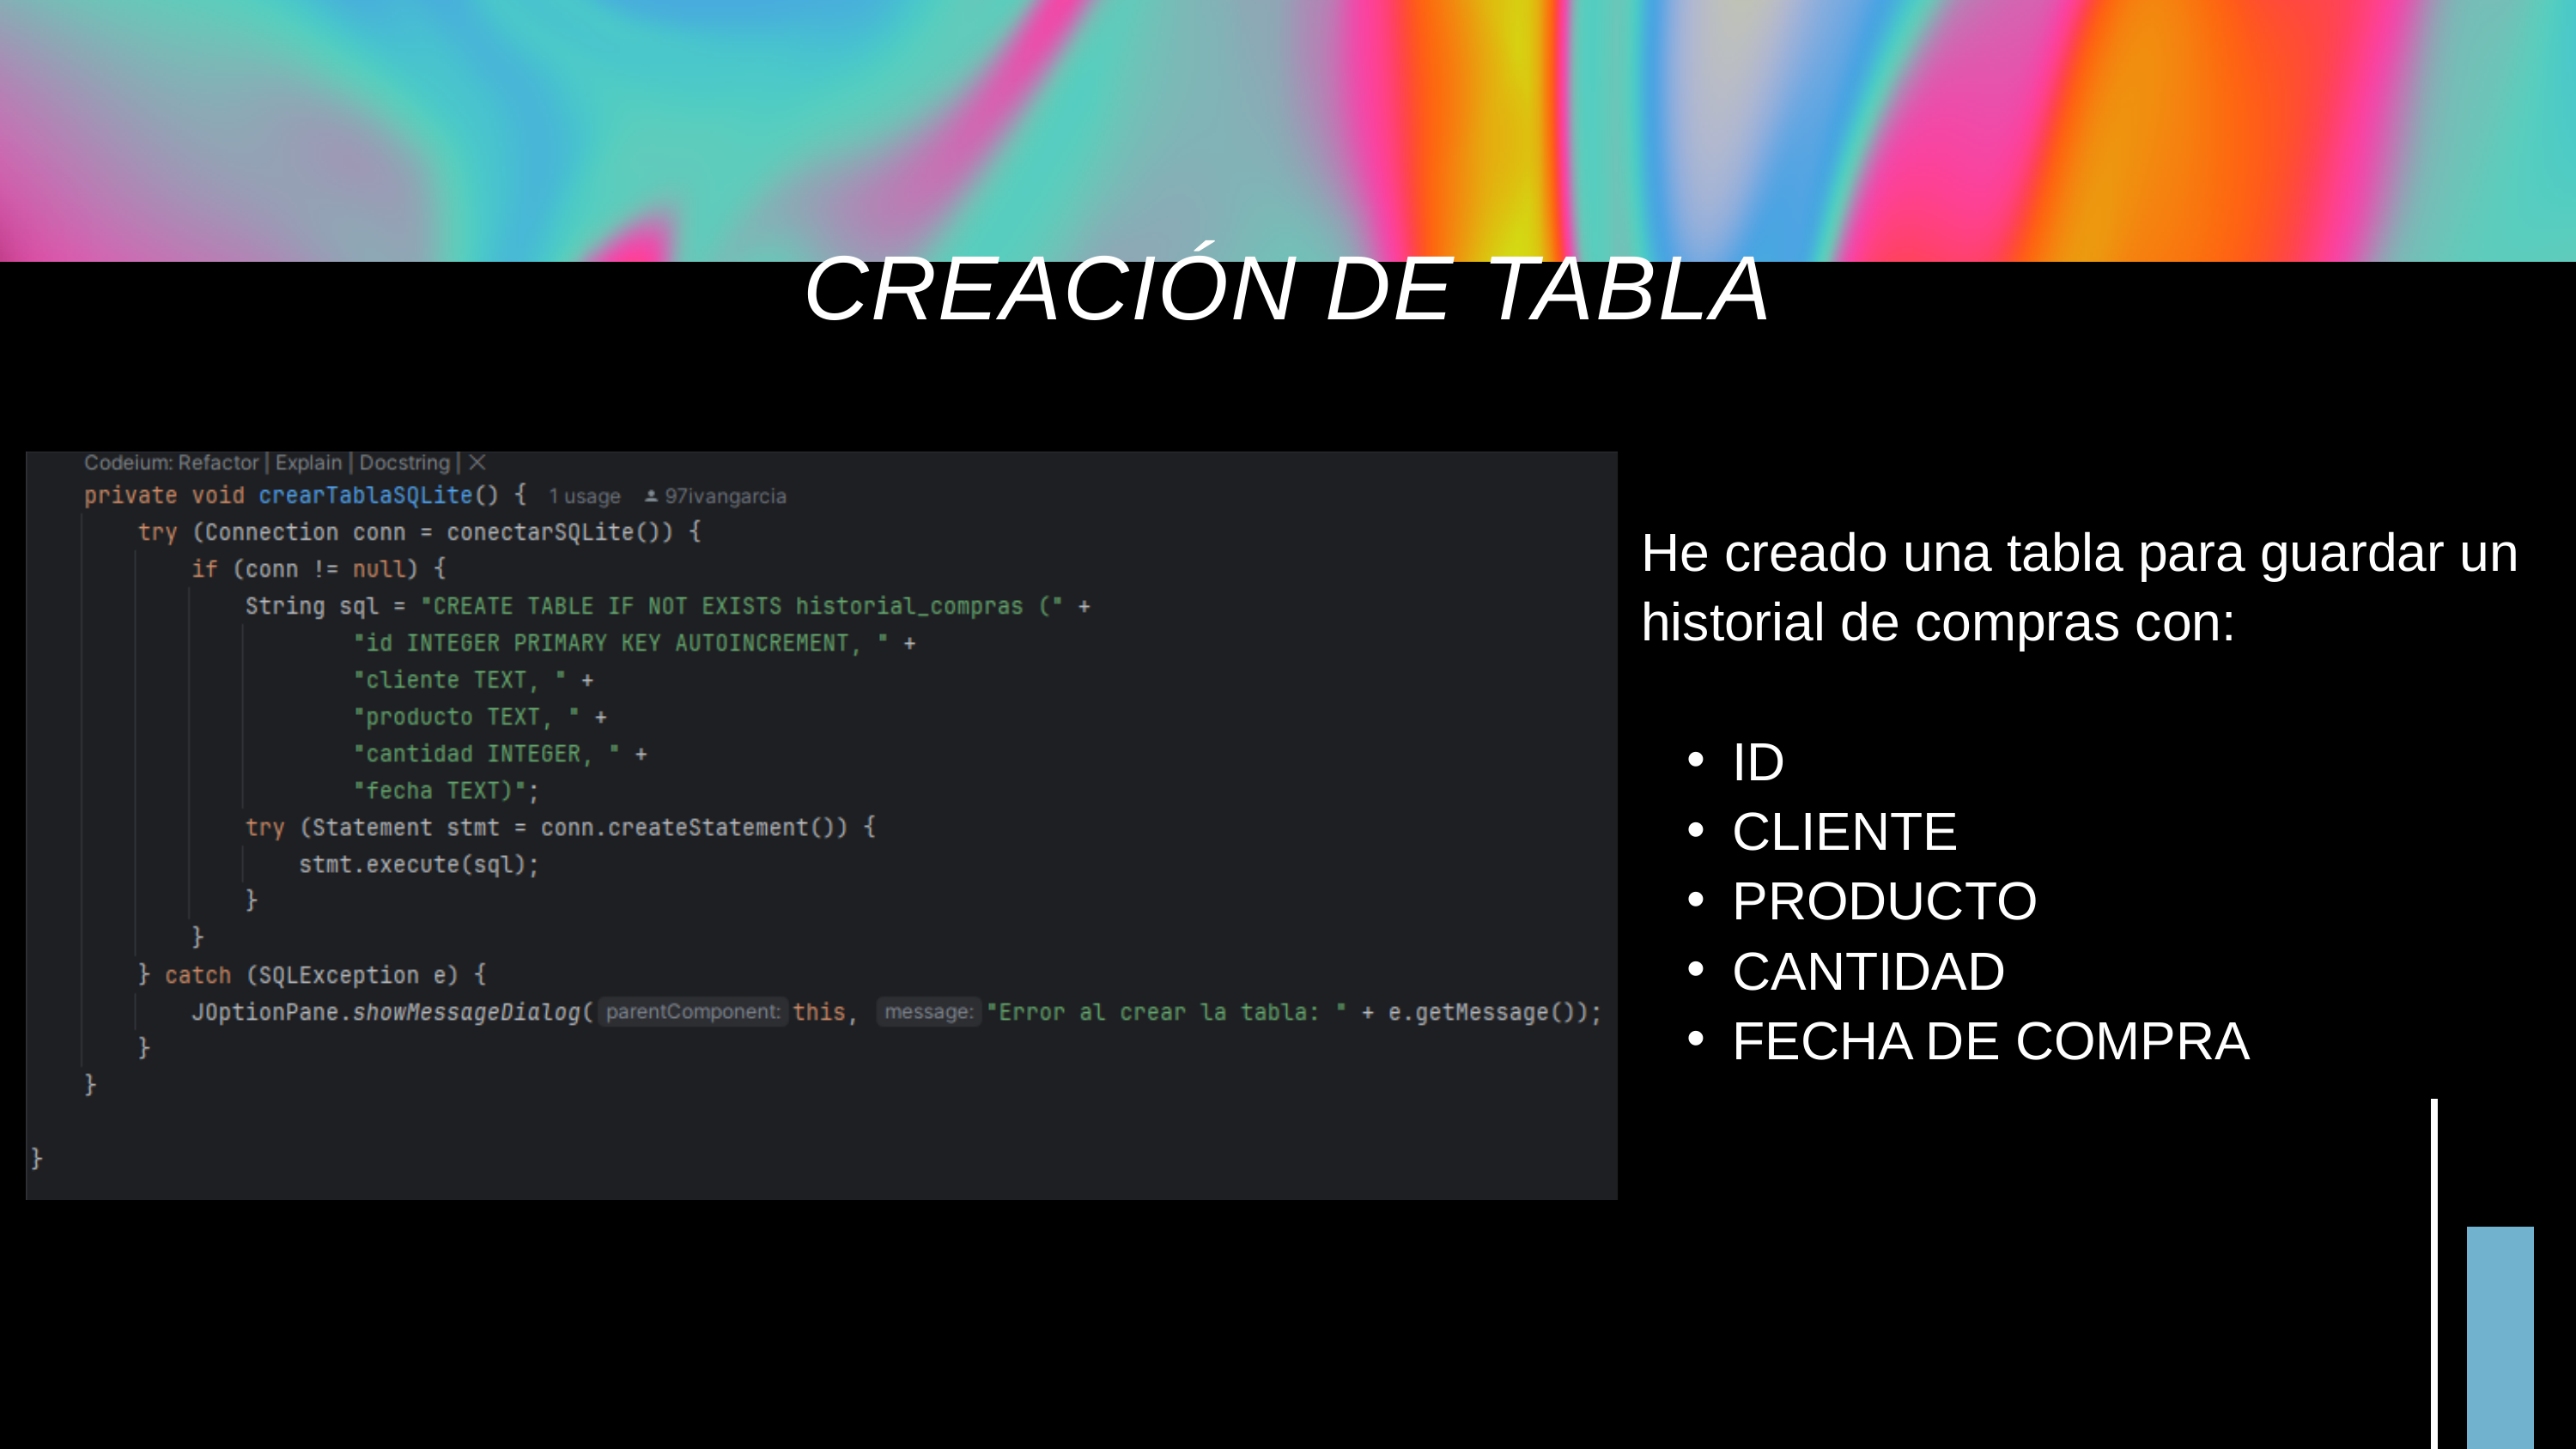

CREACIÓN DE TABLA

He creado una tabla para guardar un historial de compras con:

ID
CLIENTE
PRODUCTO
CANTIDAD
FECHA DE COMPRA